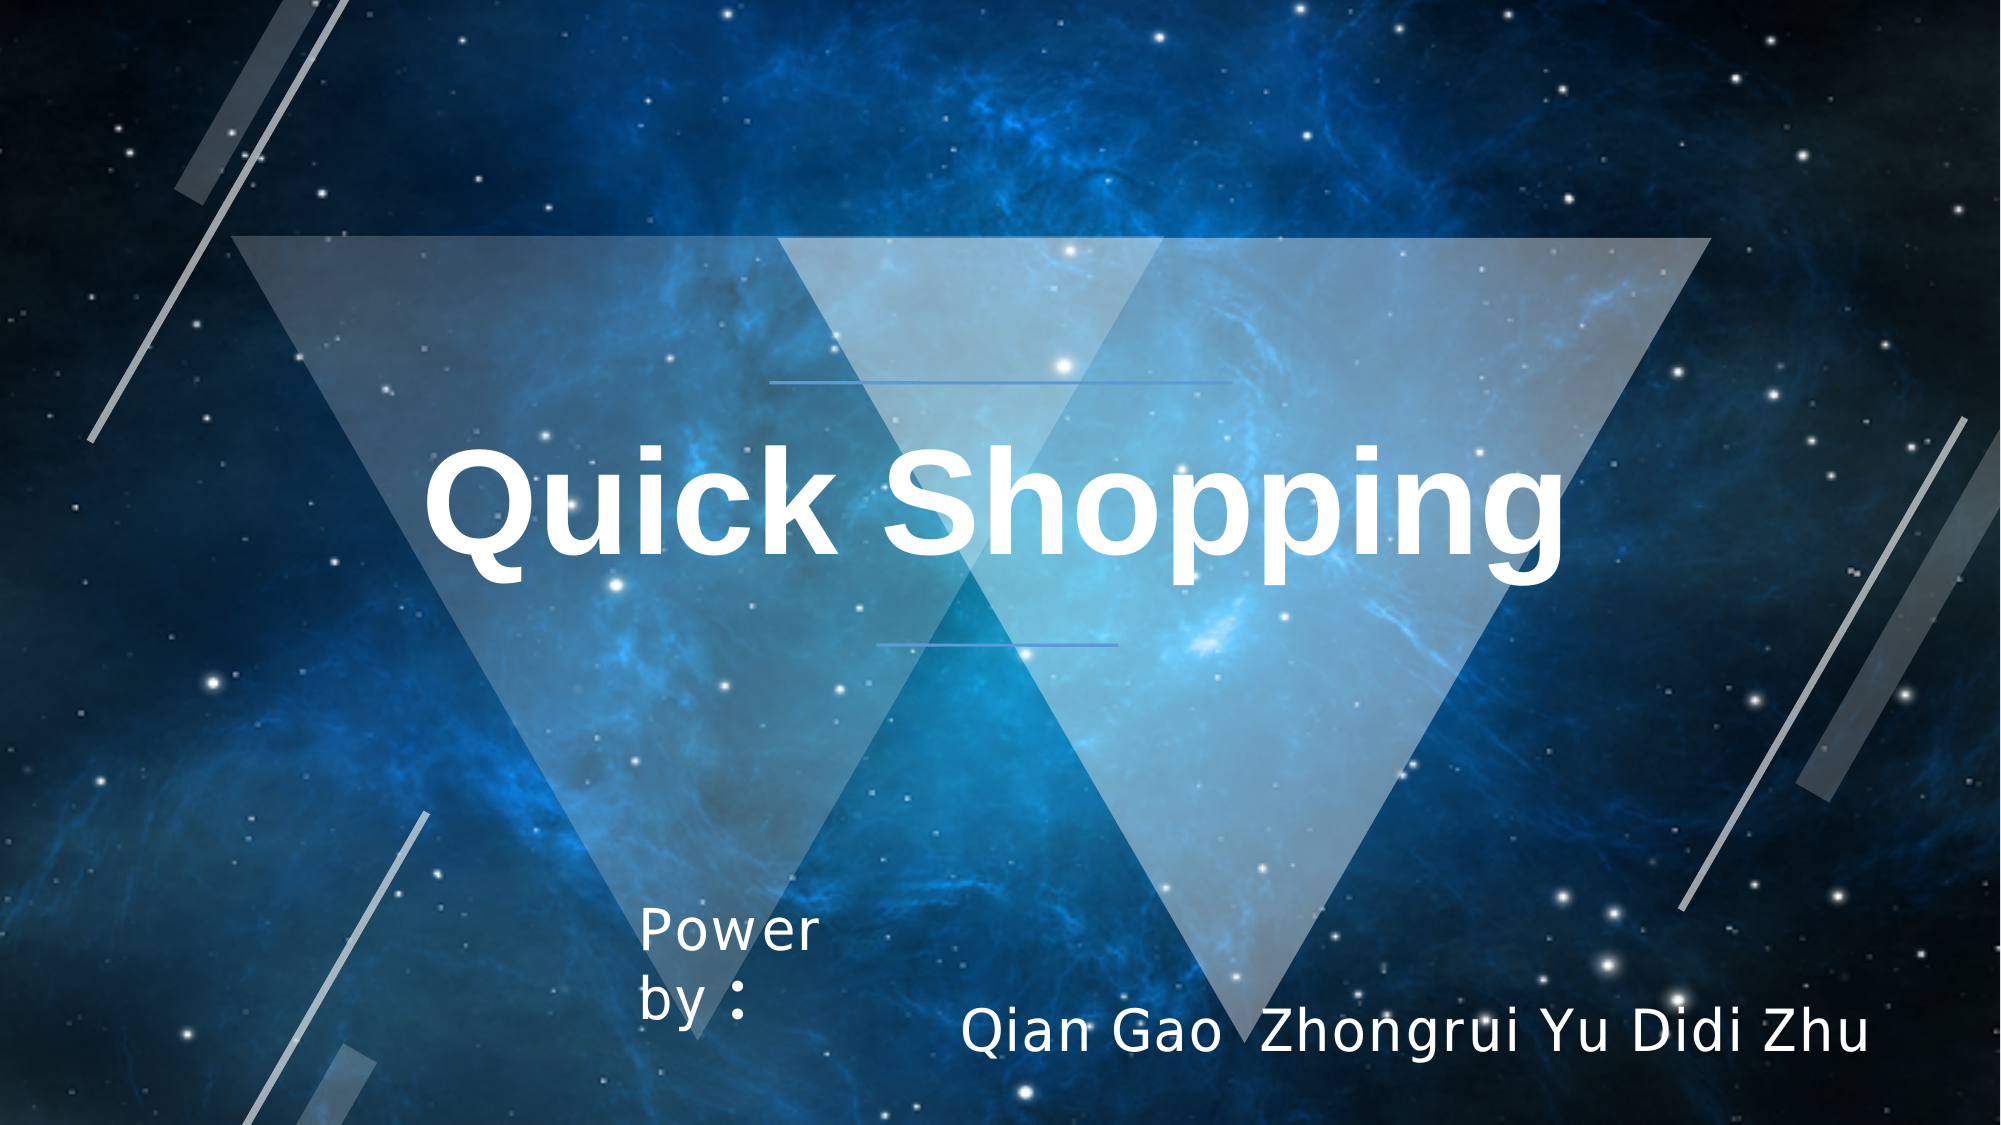

Quick Shopping

Power by：
Qian Gao  Zhongrui Yu Didi Zhu